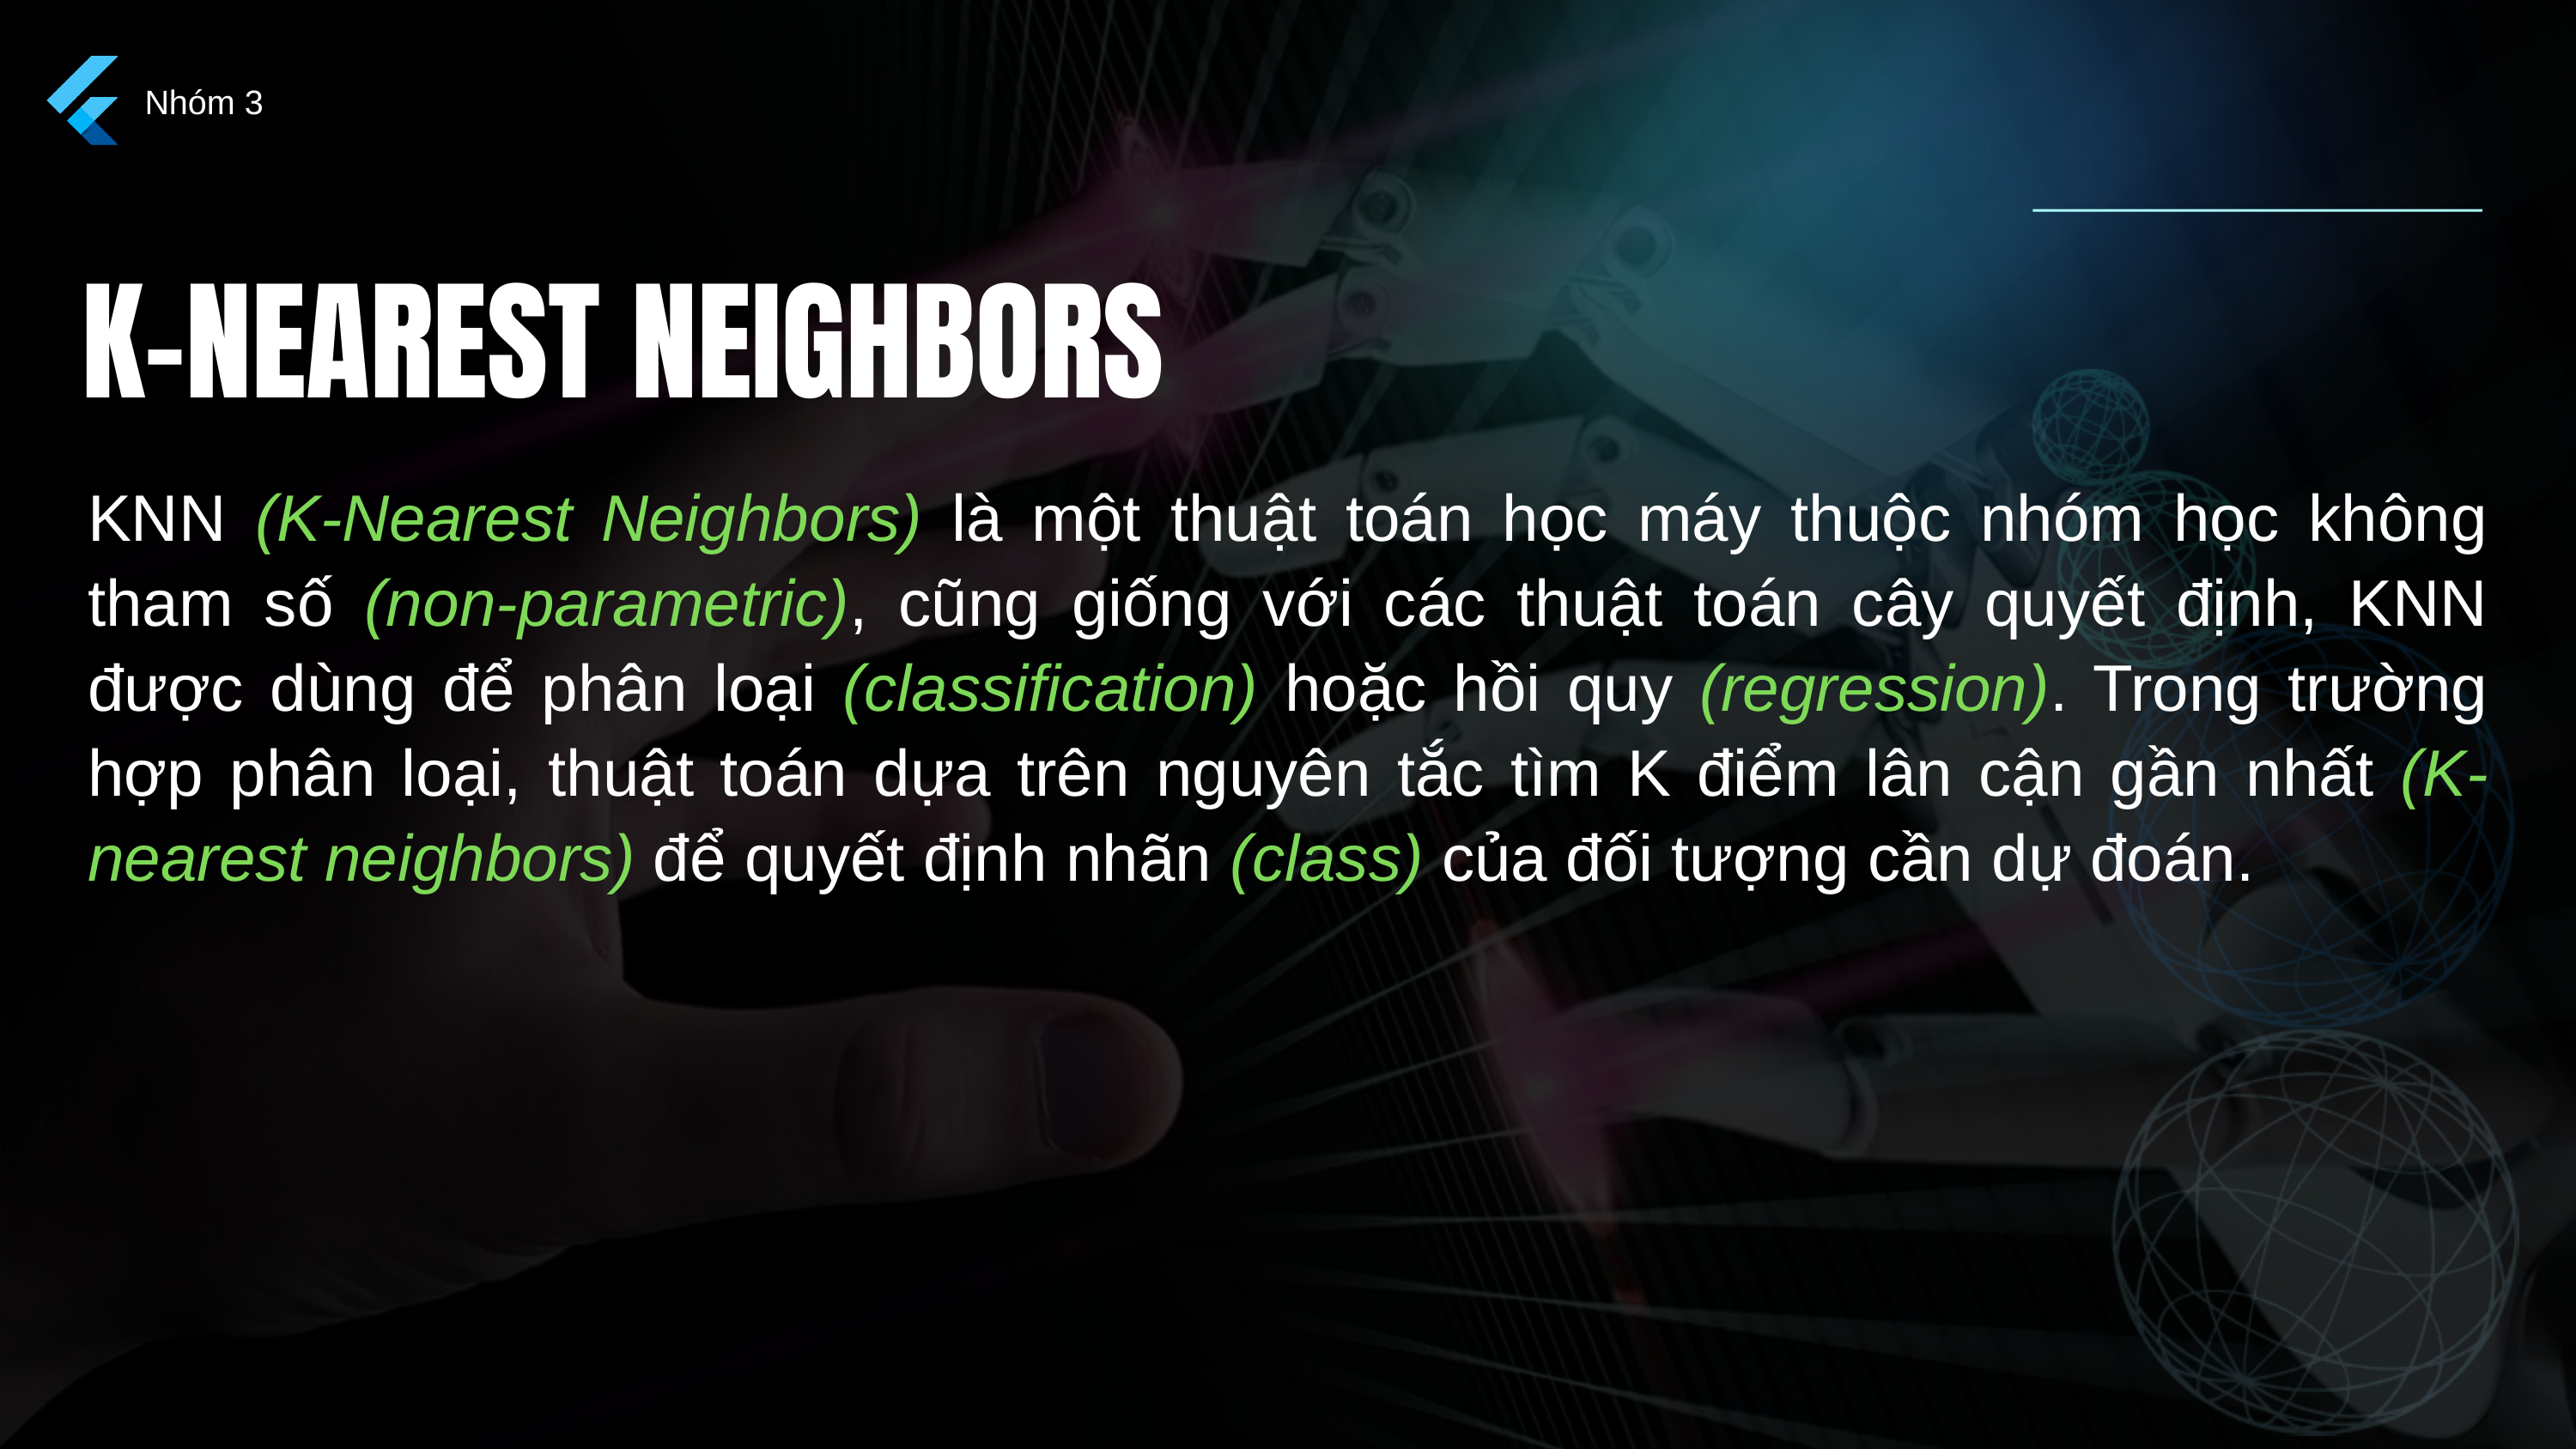

Nhóm 3

K-NEAREST NEIGHBORS

KNN (K-Nearest Neighbors) là một thuật toán học máy thuộc nhóm học không tham số (non-parametric), cũng giống với các thuật toán cây quyết định, KNN được dùng để phân loại (classification) hoặc hồi quy (regression). Trong trường hợp phân loại, thuật toán dựa trên nguyên tắc tìm K điểm lân cận gần nhất (K-nearest neighbors) để quyết định nhãn (class) của đối tượng cần dự đoán.